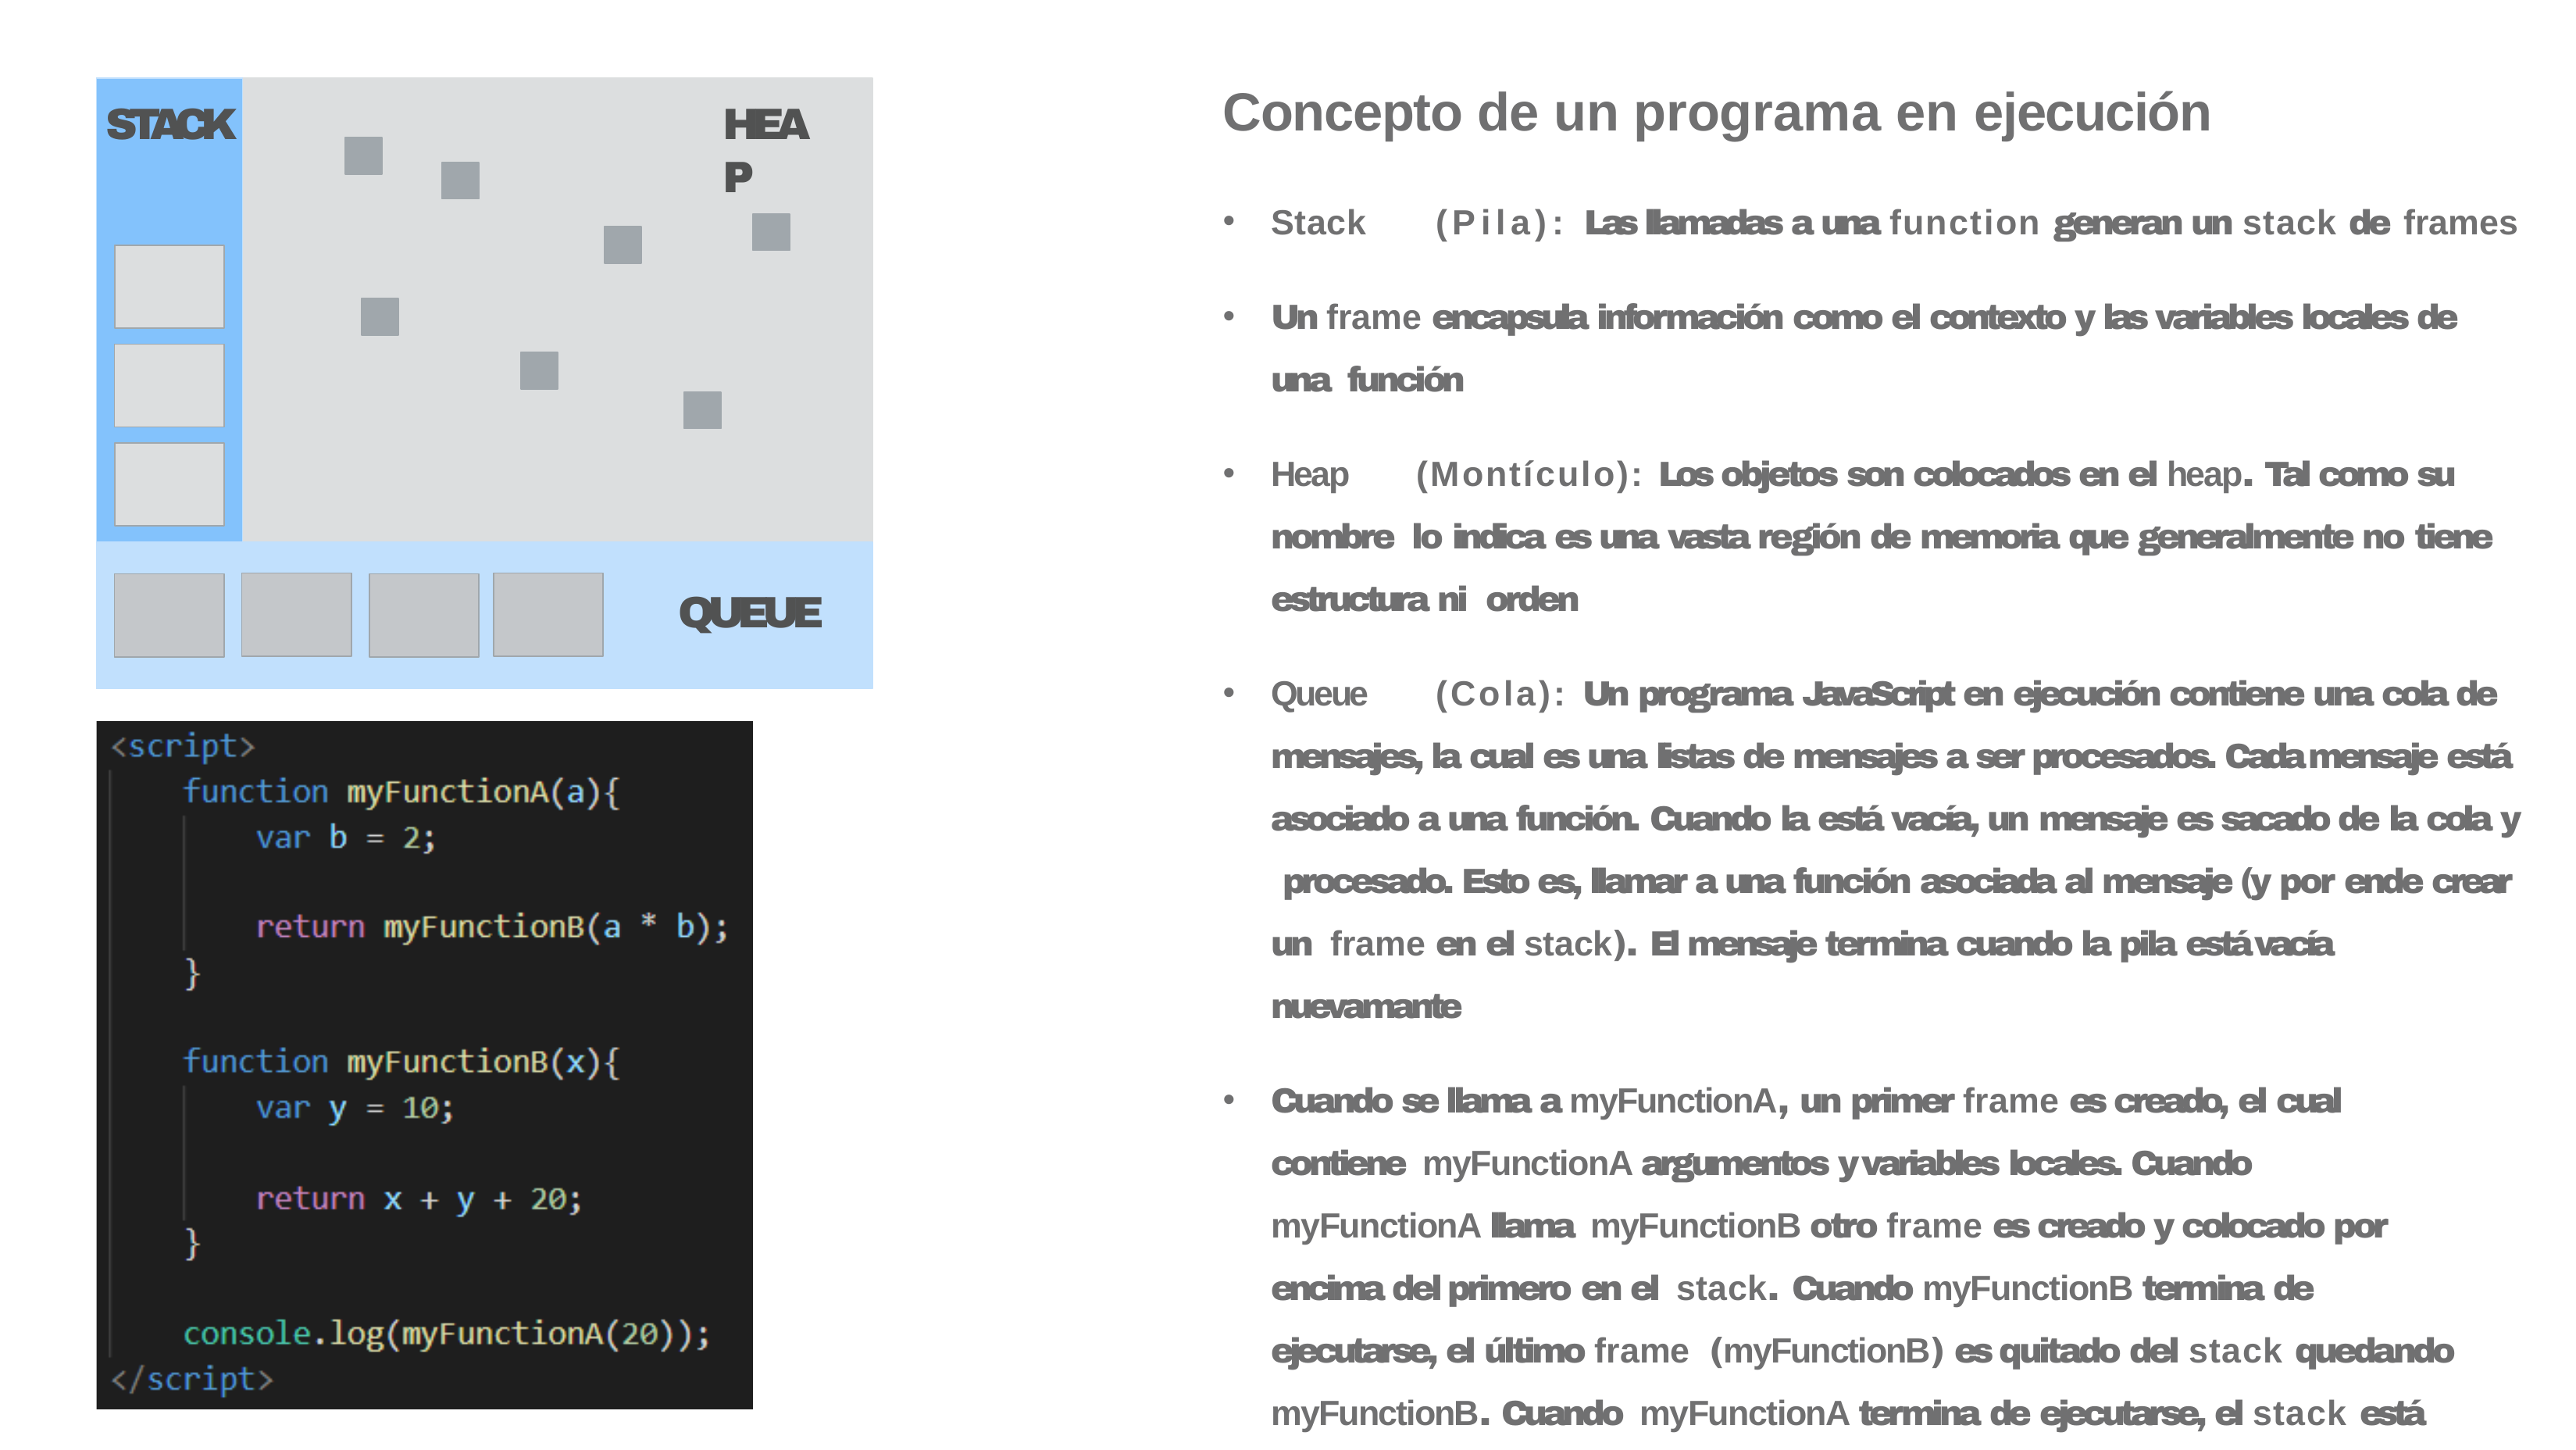

# Concepto de un programa en ejecución

STACK
HEAP
Stack	(Pila): Las llamadas a una function generan un stack de frames
Un frame encapsula información como el contexto y las variables locales de una  función
Heap	(Montículo): Los objetos son colocados en el heap. Tal como su nombre  lo indica es una vasta región de memoria que generalmente no tiene estructura ni  orden
Queue	(Cola): Un programa JavaScript en ejecución contiene una cola de  mensajes, la cual es una listas de mensajes a ser procesados. Cada mensaje está  asociado a una función. Cuando la está vacía, un mensaje es sacado de la cola y  procesado. Esto es, llamar a una función asociada al mensaje (y por ende crear un  frame en el stack). El mensaje termina cuando la pila está vacía nuevamante
Cuando se llama a myFunctionA, un primer frame es creado, el cual contiene  myFunctionA argumentos y variables locales. Cuando myFunctionA llama  myFunctionB otro frame es creado y colocado por encima del primero en el  stack. Cuando myFunctionB termina de ejecutarse, el último frame  (myFunctionB) es quitado del stack quedando myFunctionB. Cuando  myFunctionA termina de ejecutarse, el stack está vacío.
QUEUE